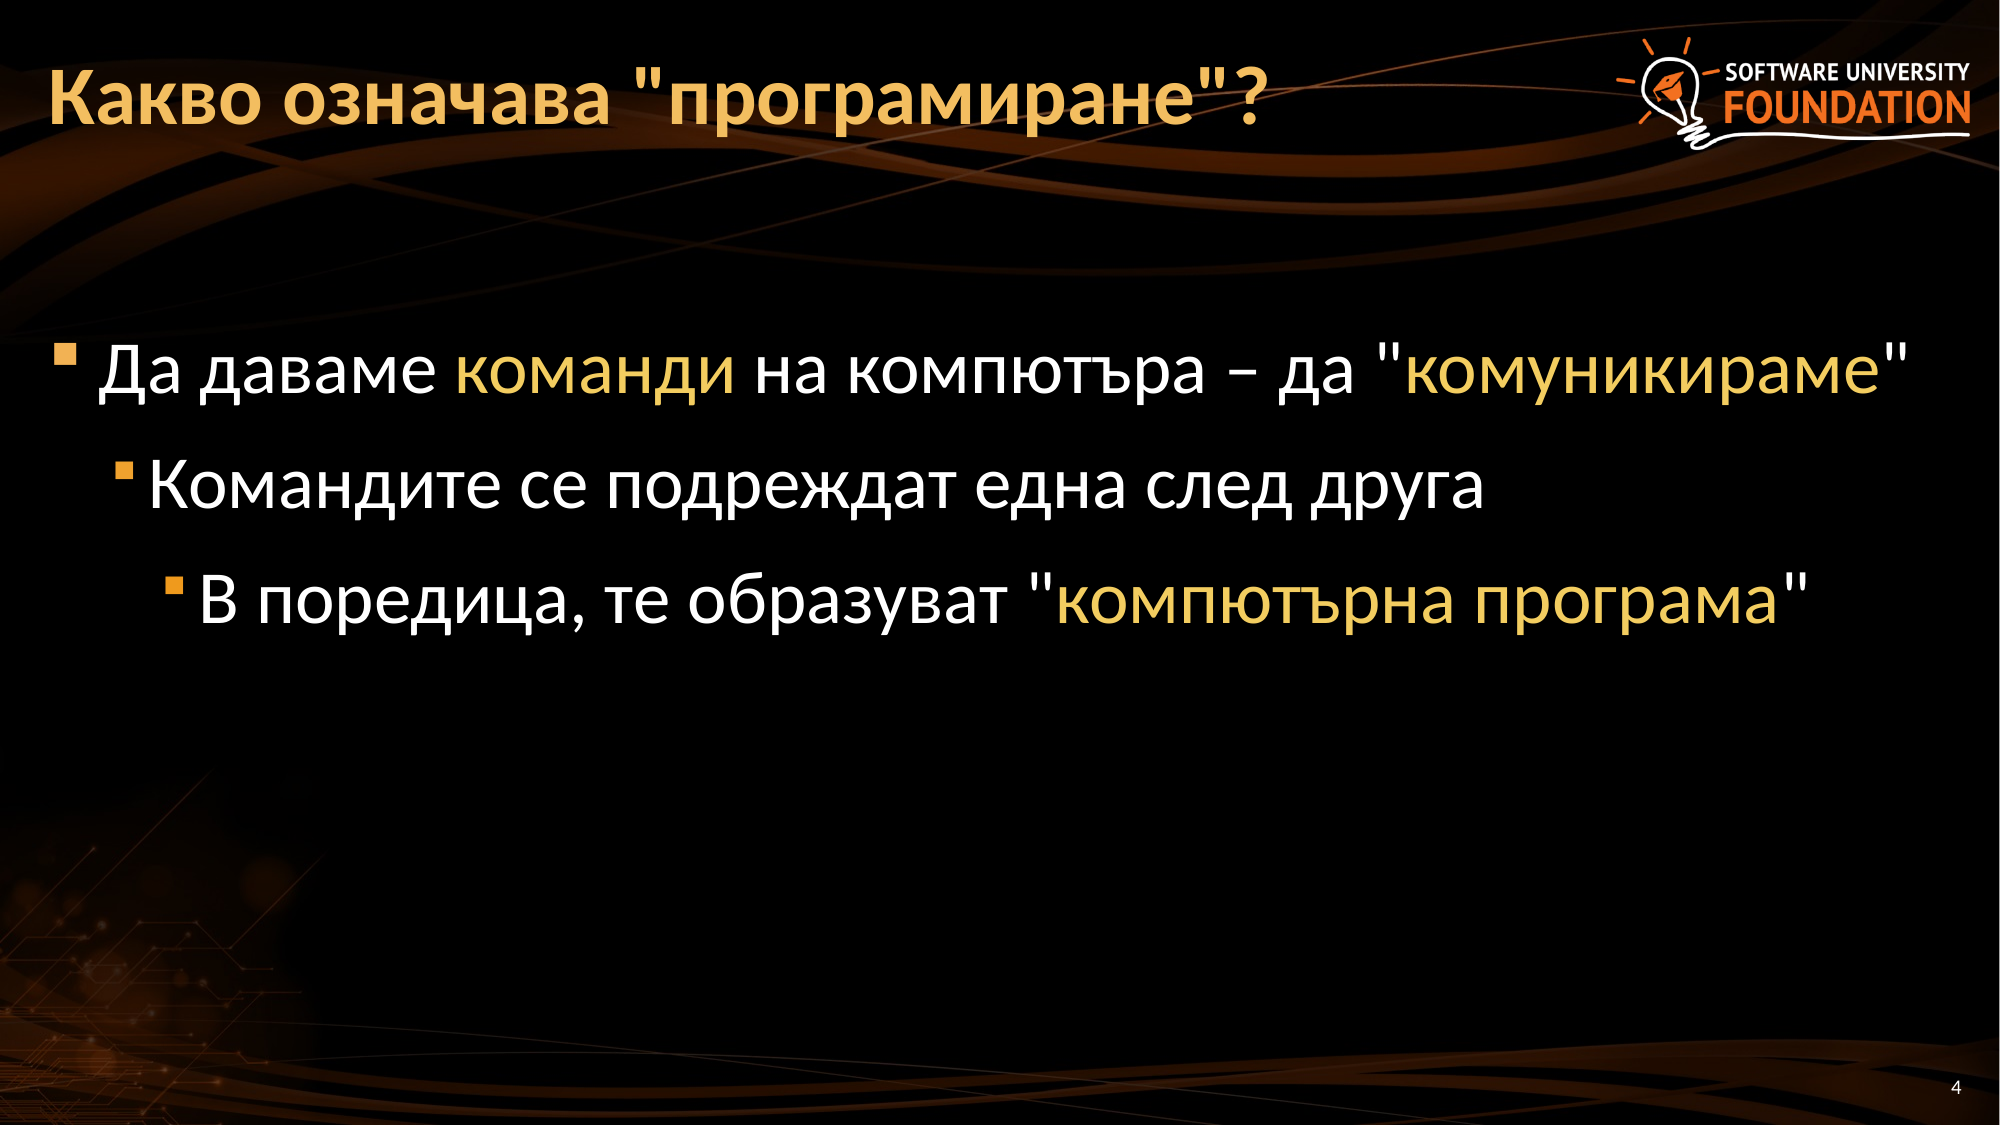

# Какво означава "програмиране"?
Да даваме команди на компютъра – да "комуникираме"
Командите се подреждат една след друга
В поредица, те образуват "компютърна програма"
4